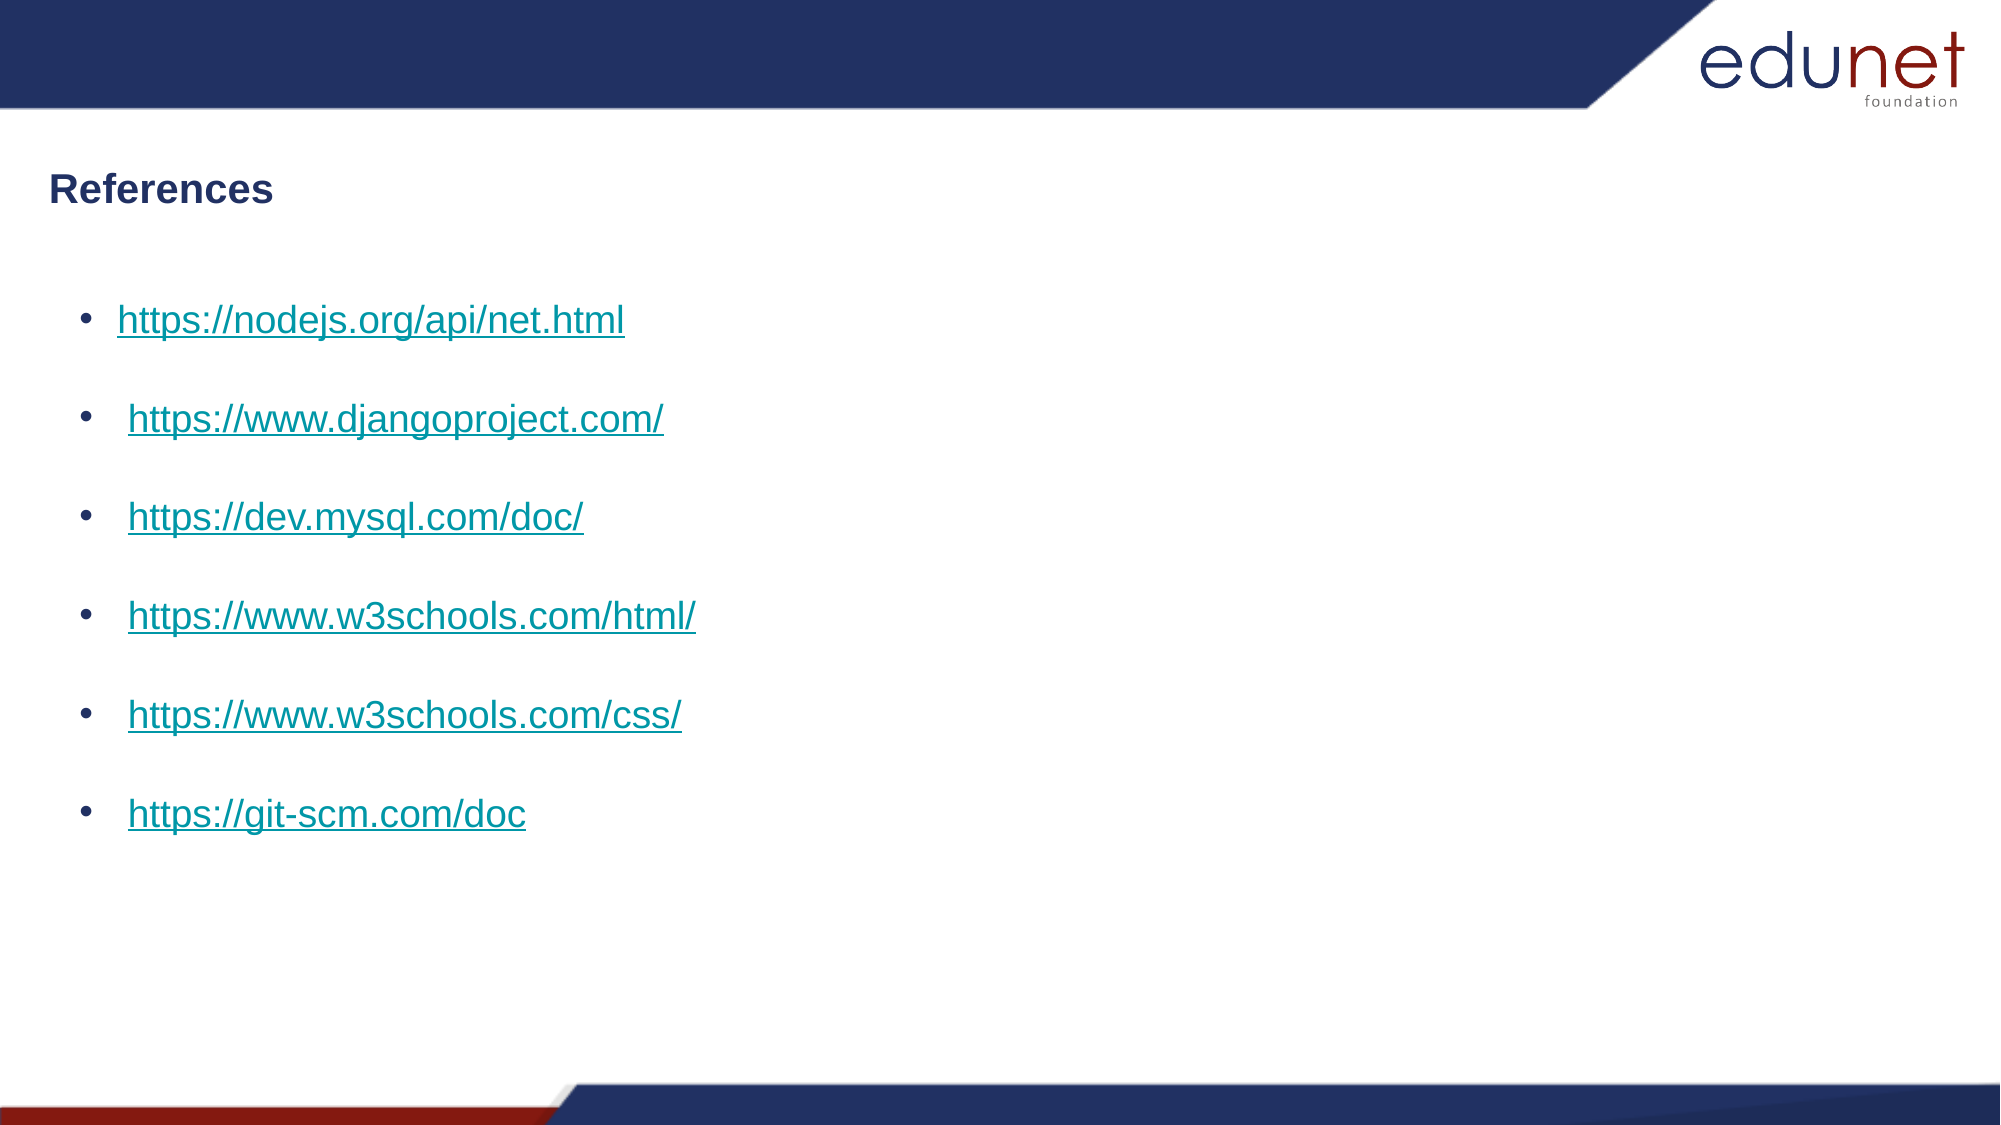

References
https://nodejs.org/api/net.html
 https://www.djangoproject.com/
 https://dev.mysql.com/doc/
 https://www.w3schools.com/html/
 https://www.w3schools.com/css/
 https://git-scm.com/doc